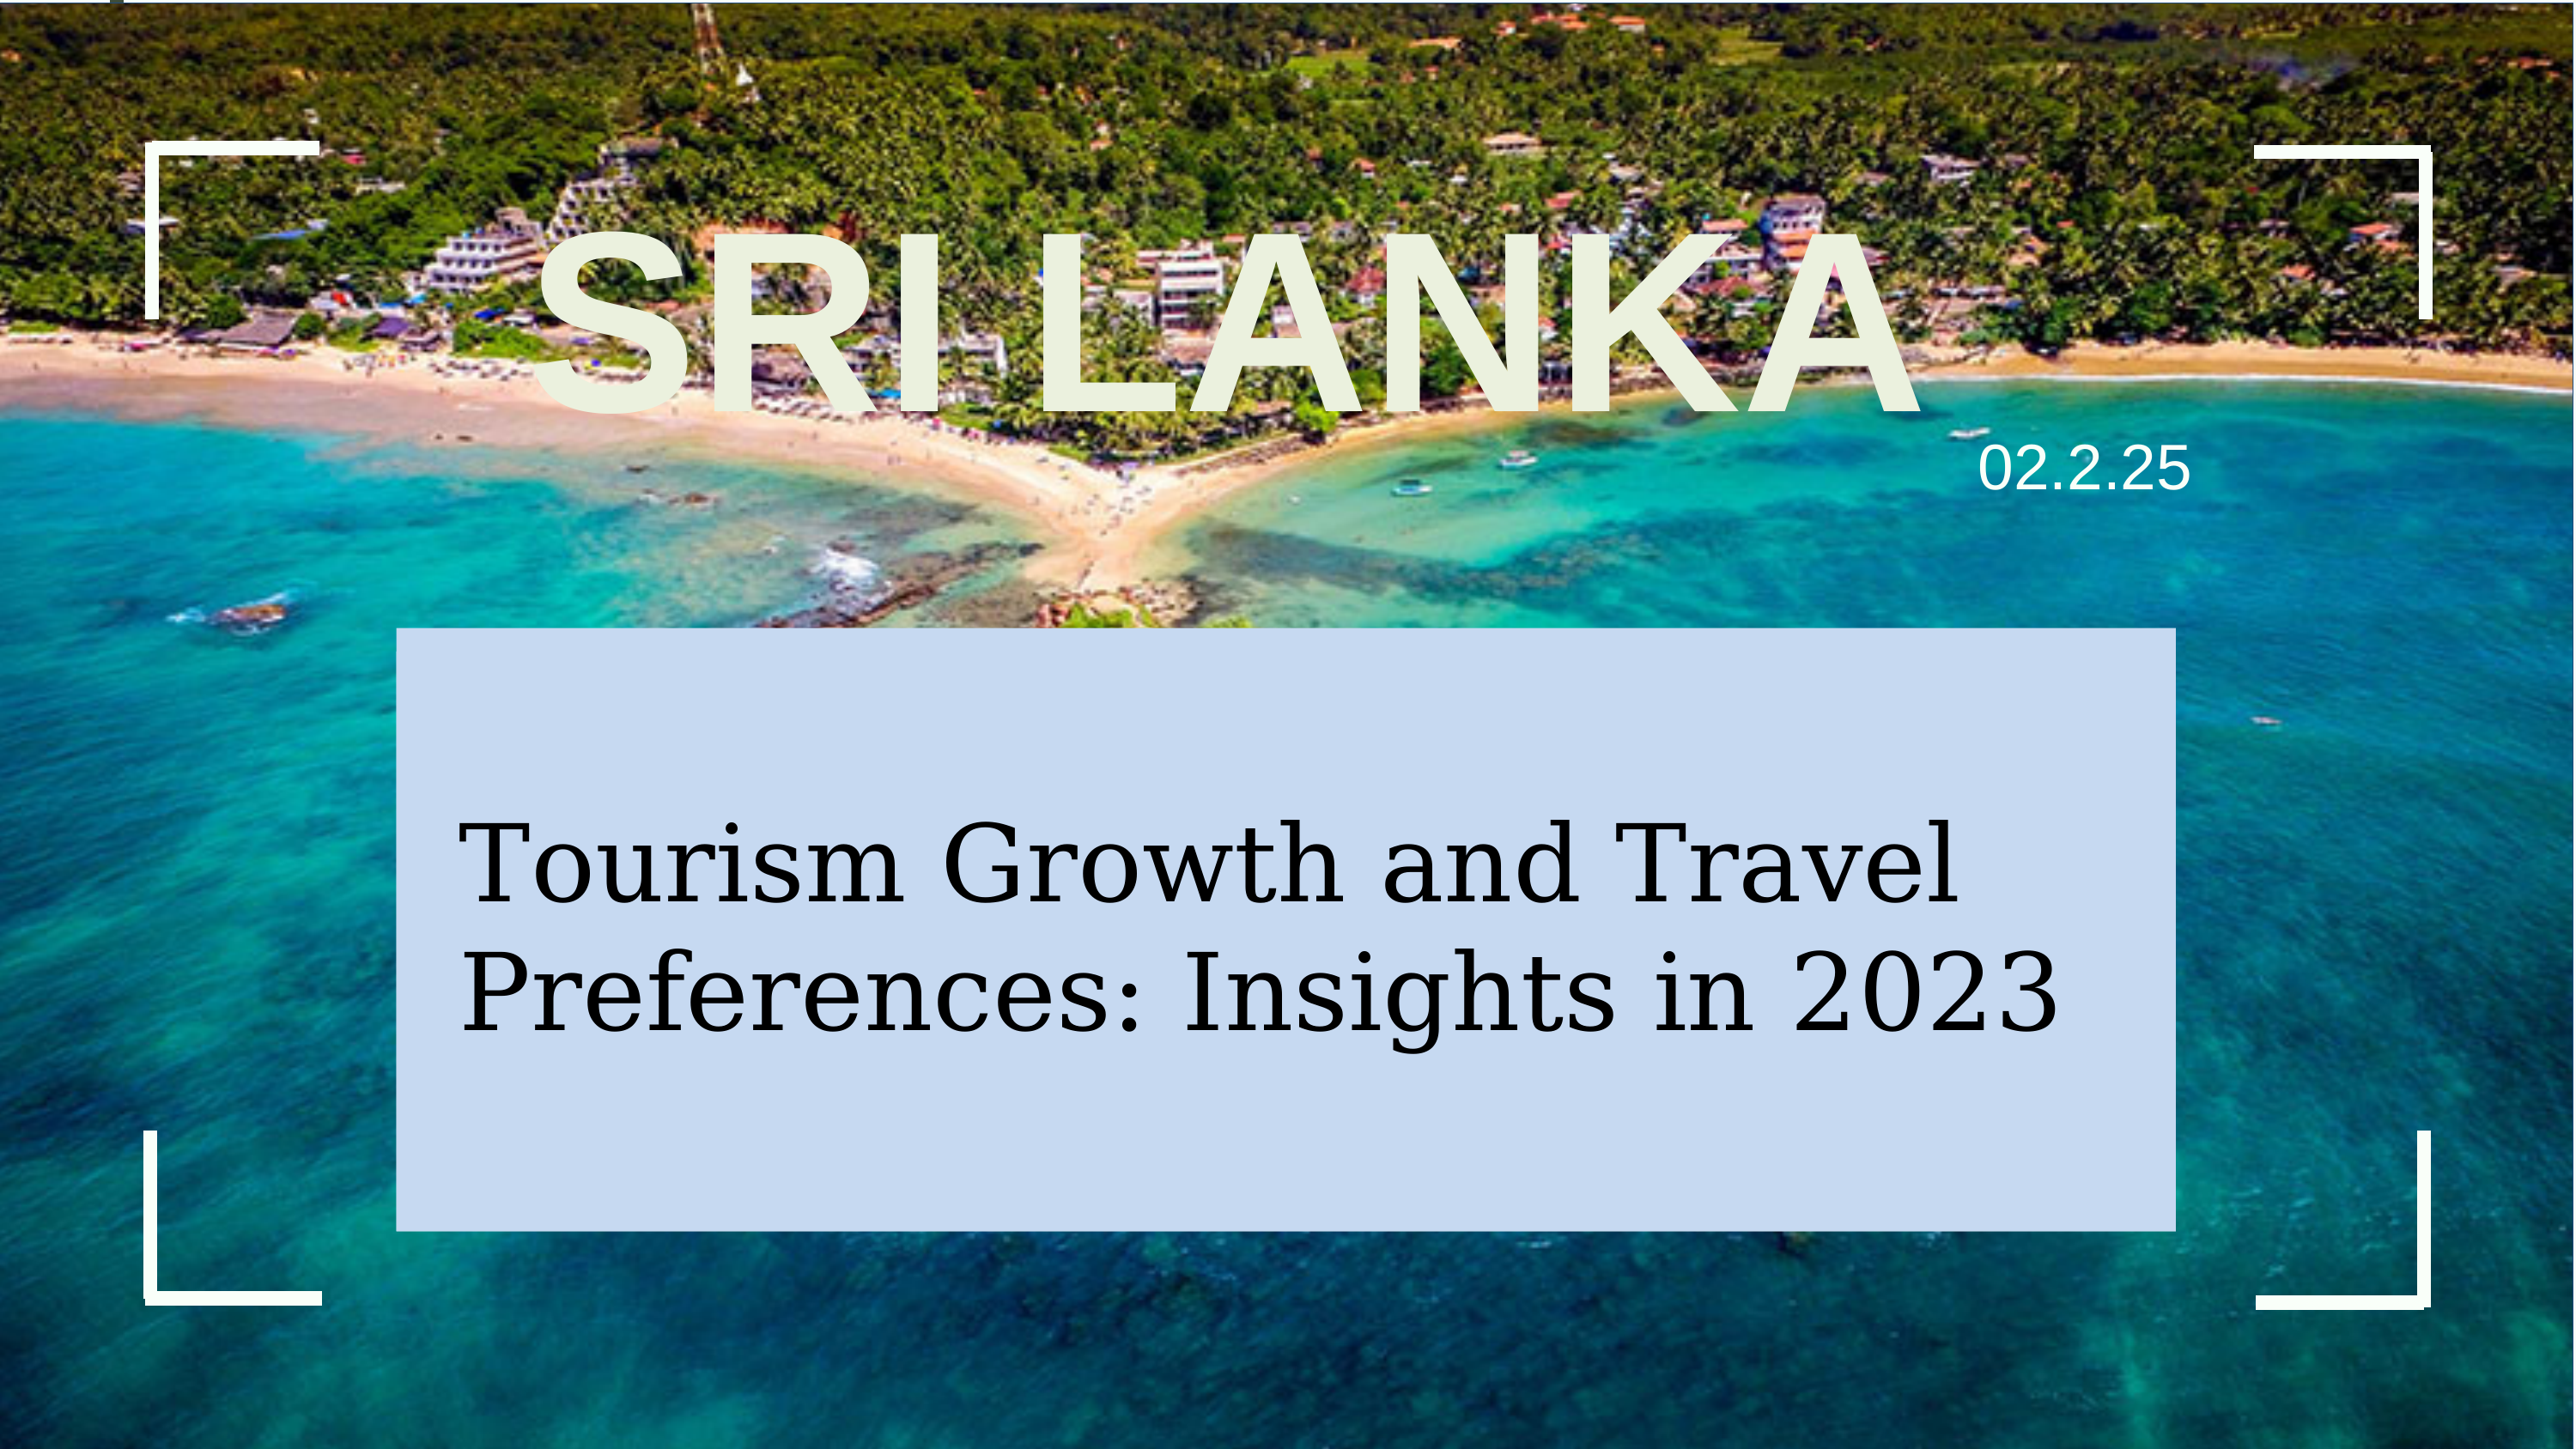

SRI LANKA
02.2.25

Tourism Growth and Travel Preferences: Insights in 2023